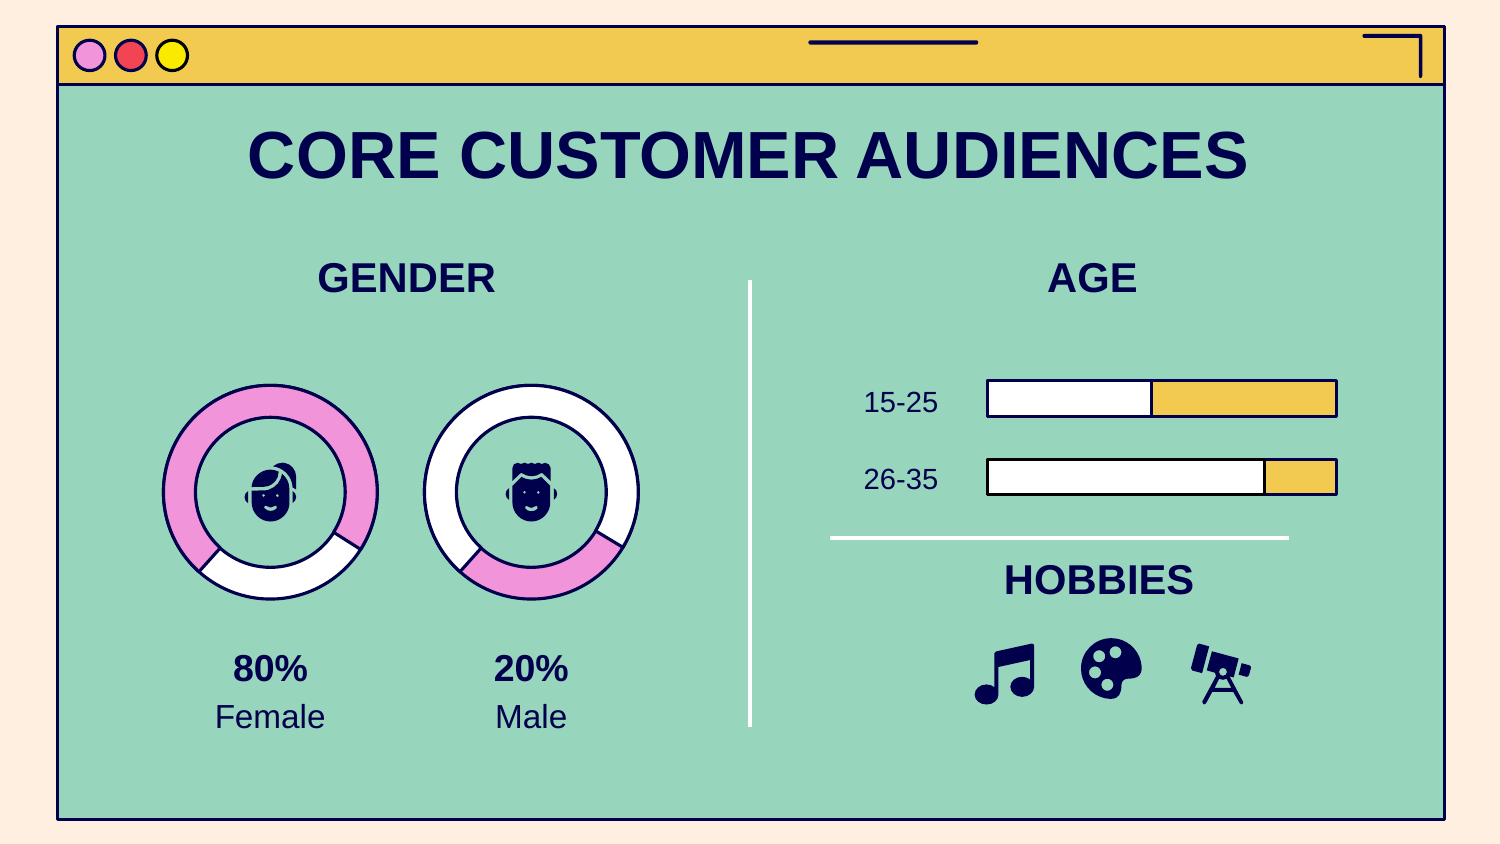

# CORE CUSTOMER AUDIENCES

GENDER
AGE

15-25

26-35

HOBBIES
80%
20%

Female

Male